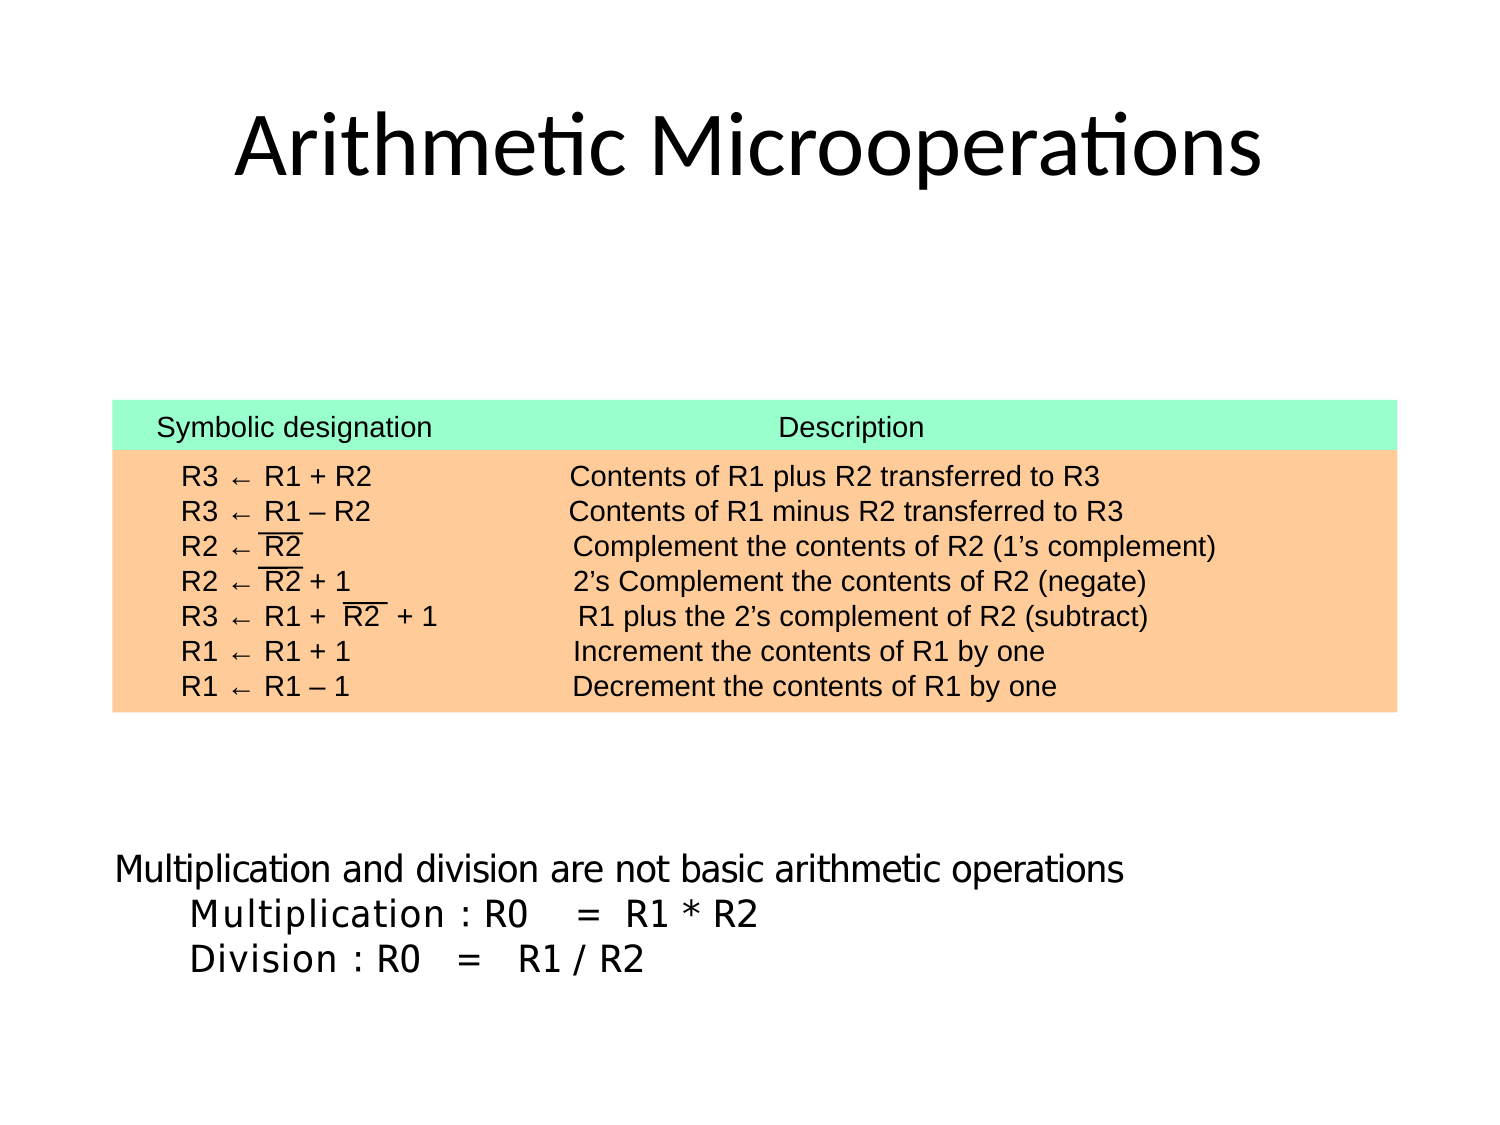

# Arithmetic Microoperations

Symbolic designation                                          Description
   R3 ← R1 + R2                        Contents of R1 plus R2 transferred to R3
   R3 ← R1 – R2                        Contents of R1 minus R2 transferred to R3
   R2 ← R2                                 Complement the contents of R2 (1’s complement)
   R2 ← R2 + 1                           2’s Complement the contents of R2 (negate)
   R3 ← R1 +  R2  + 1                 R1 plus the 2’s complement of R2 (subtract)
   R1 ← R1 + 1                           Increment the contents of R1 by one
   R1 ← R1 – 1                           Decrement the contents of R1 by one

Multiplication and division are not basic arithmetic operations
Multiplication : R0    =  R1 * R2
Division : R0   =   R1 / R2